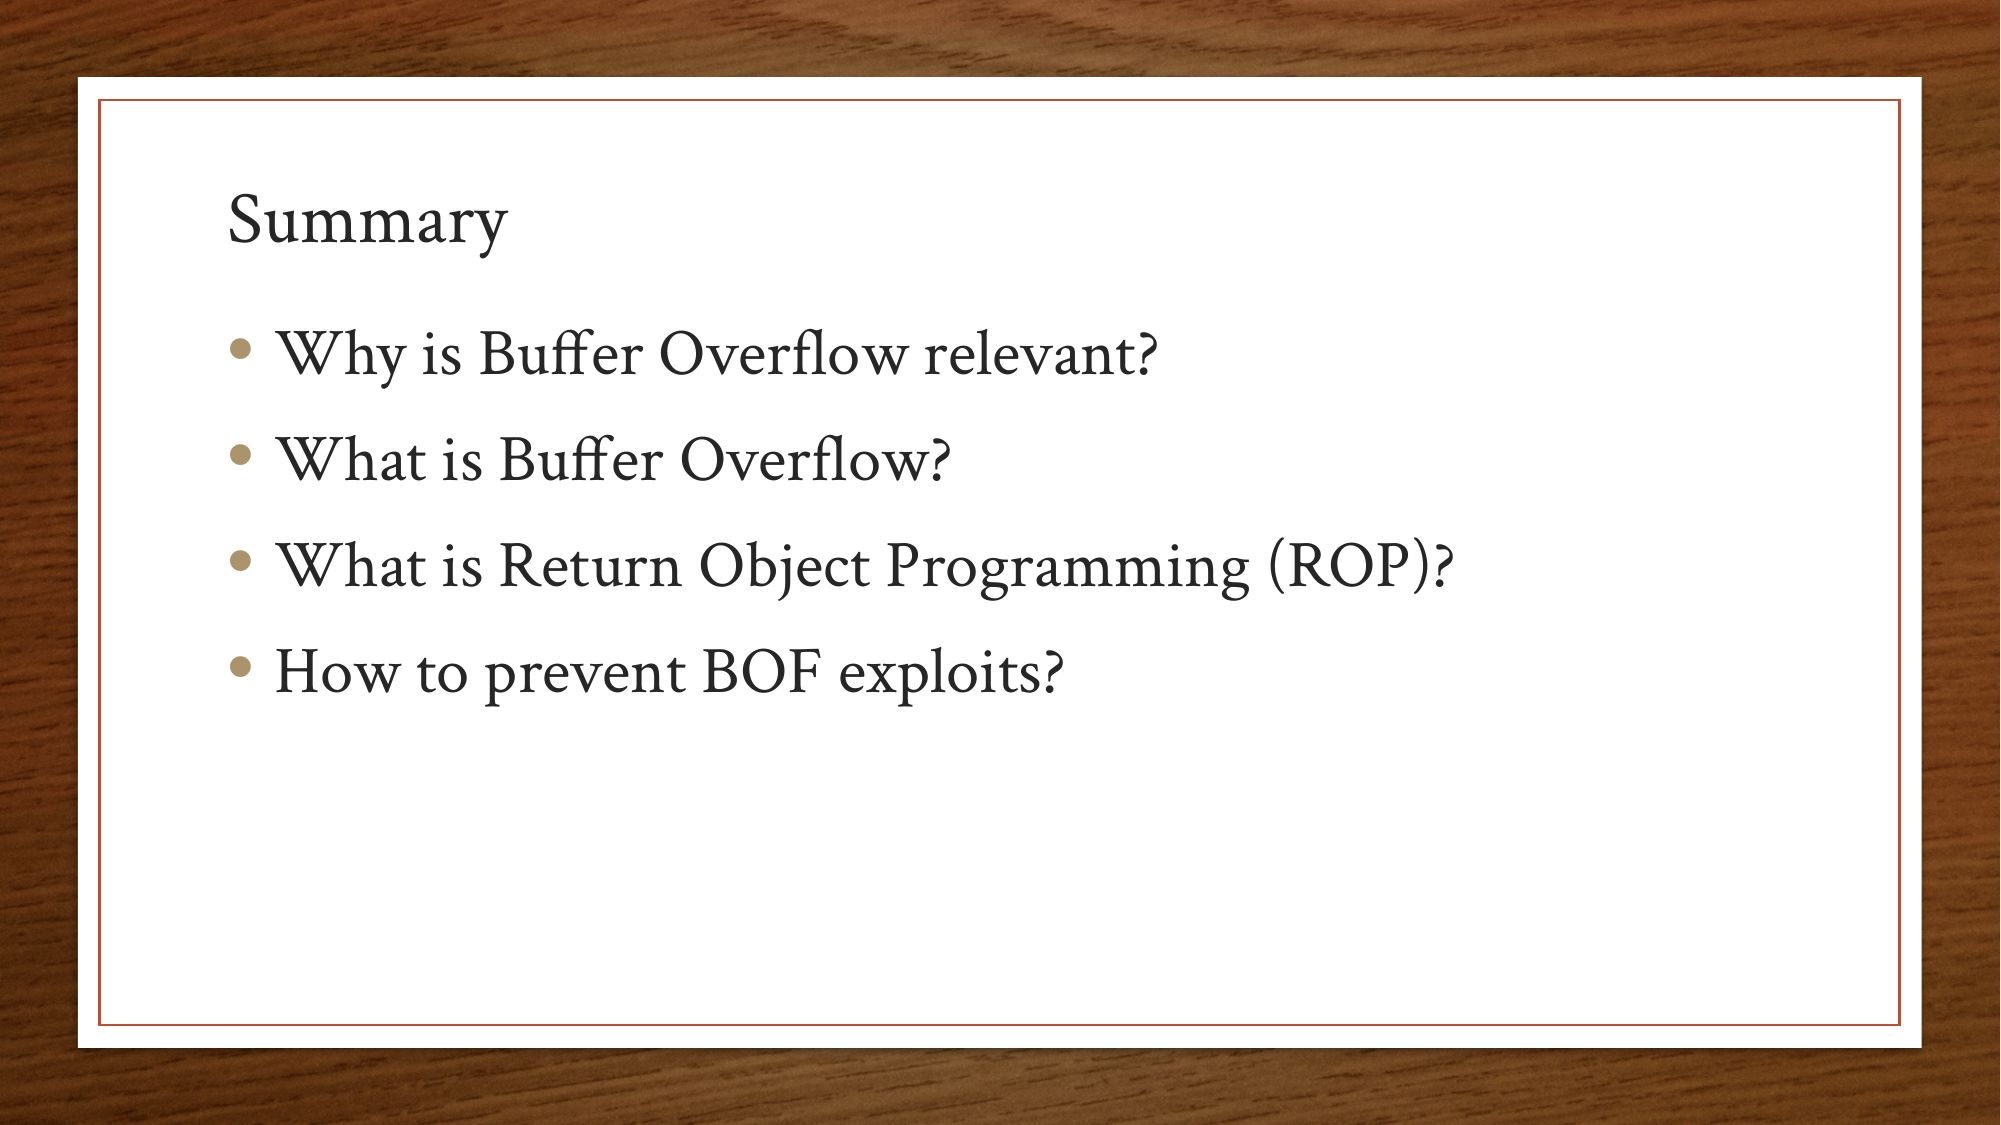

# Summary
Why is Buffer Overflow relevant?
What is Buffer Overflow?
What is Return Object Programming (ROP)?
How to prevent BOF exploits?